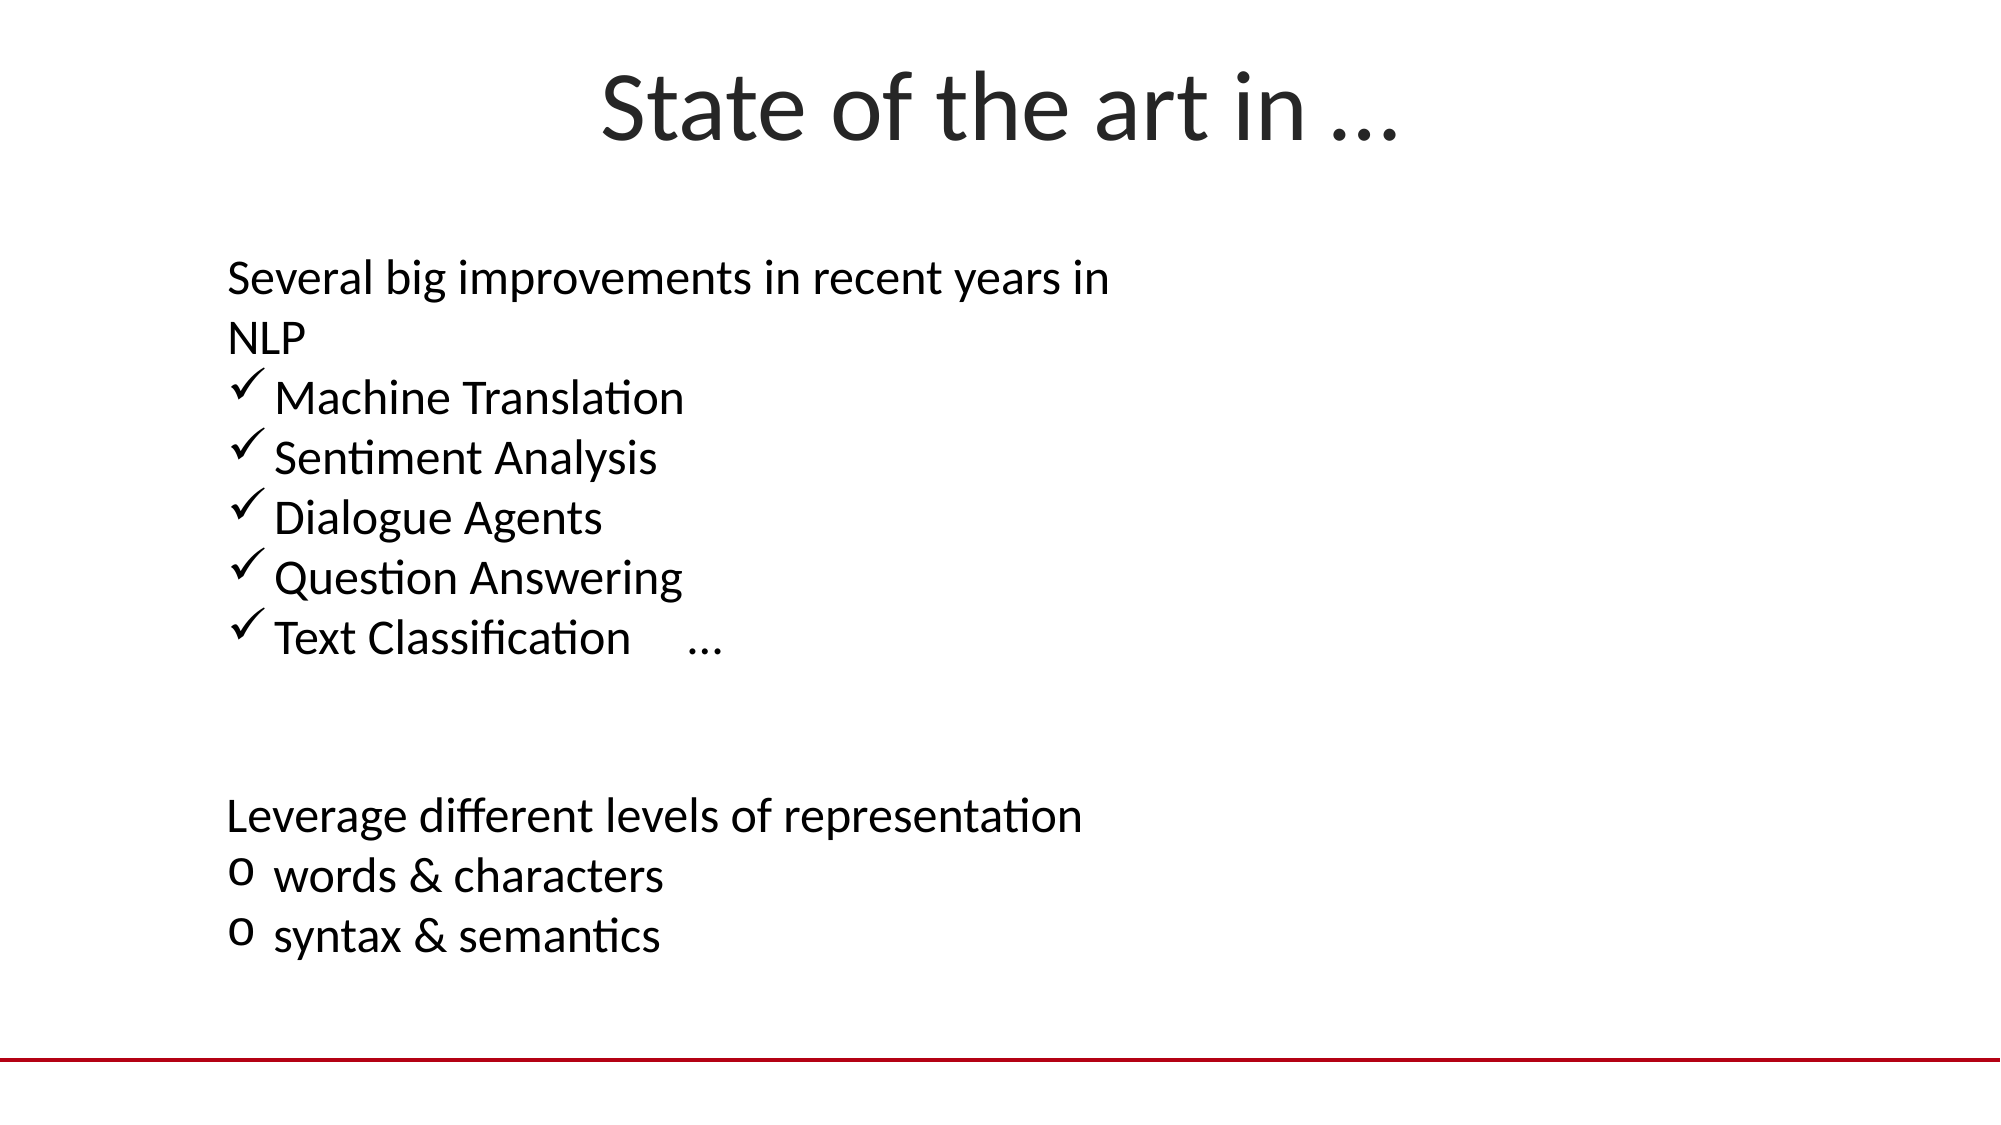

State of the art in …
Several big improvements in recent years in NLP
Machine Translation
Sentiment Analysis
Dialogue Agents
Question Answering
Text Classification     …
Leverage different levels of representation
words & characters
syntax & semantics